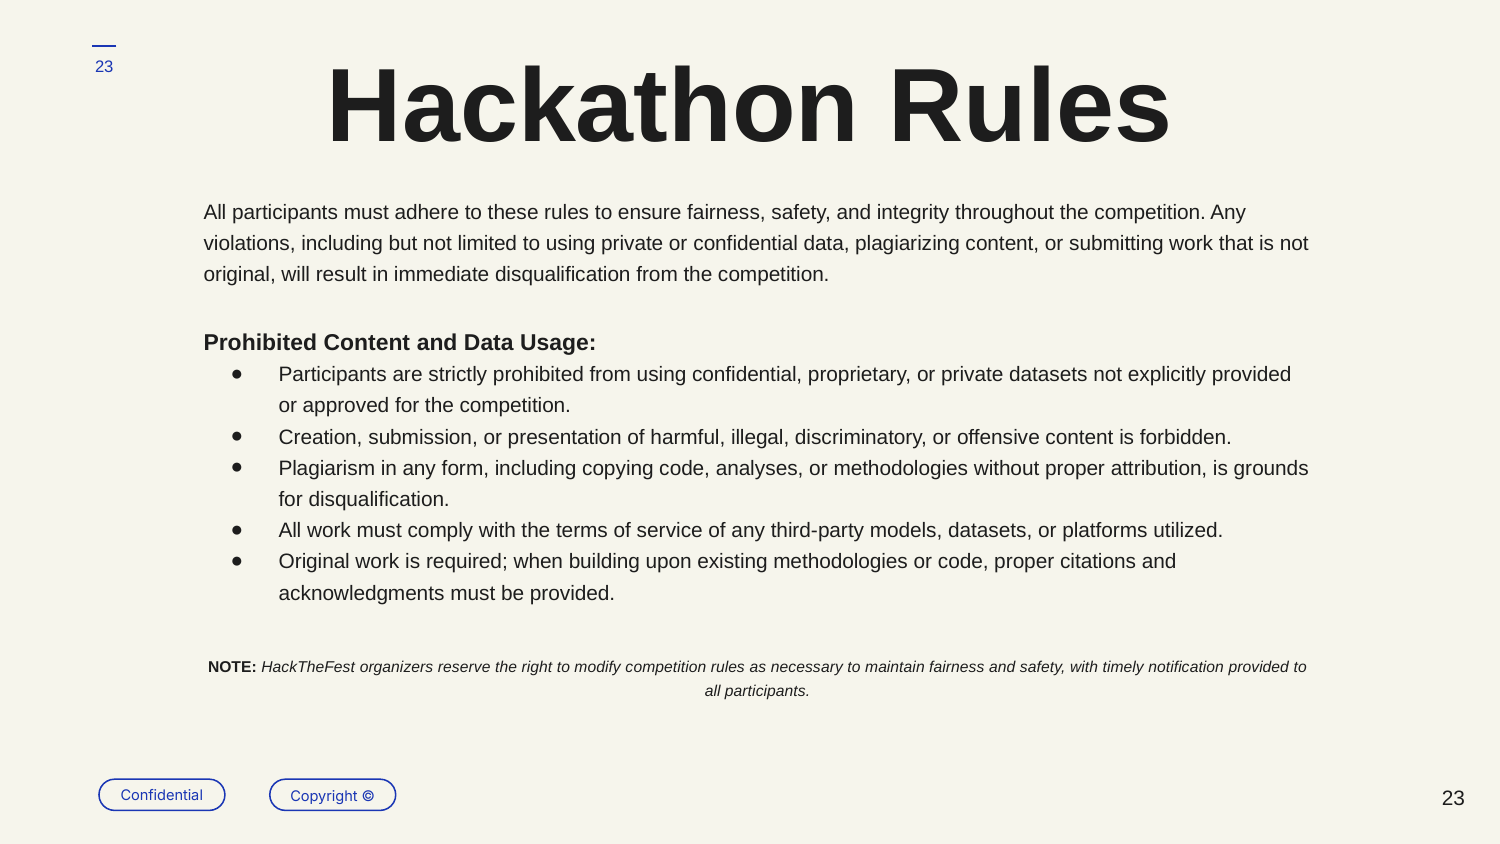

23
# Hackathon Rules
All participants must adhere to these rules to ensure fairness, safety, and integrity throughout the competition. Any violations, including but not limited to using private or confidential data, plagiarizing content, or submitting work that is not original, will result in immediate disqualification from the competition.

Prohibited Content and Data Usage:
Participants are strictly prohibited from using confidential, proprietary, or private datasets not explicitly provided or approved for the competition.
Creation, submission, or presentation of harmful, illegal, discriminatory, or offensive content is forbidden.
Plagiarism in any form, including copying code, analyses, or methodologies without proper attribution, is grounds for disqualification.
All work must comply with the terms of service of any third-party models, datasets, or platforms utilized.
Original work is required; when building upon existing methodologies or code, proper citations and acknowledgments must be provided.

NOTE: HackTheFest organizers reserve the right to modify competition rules as necessary to maintain fairness and safety, with timely notification provided to all participants.
23